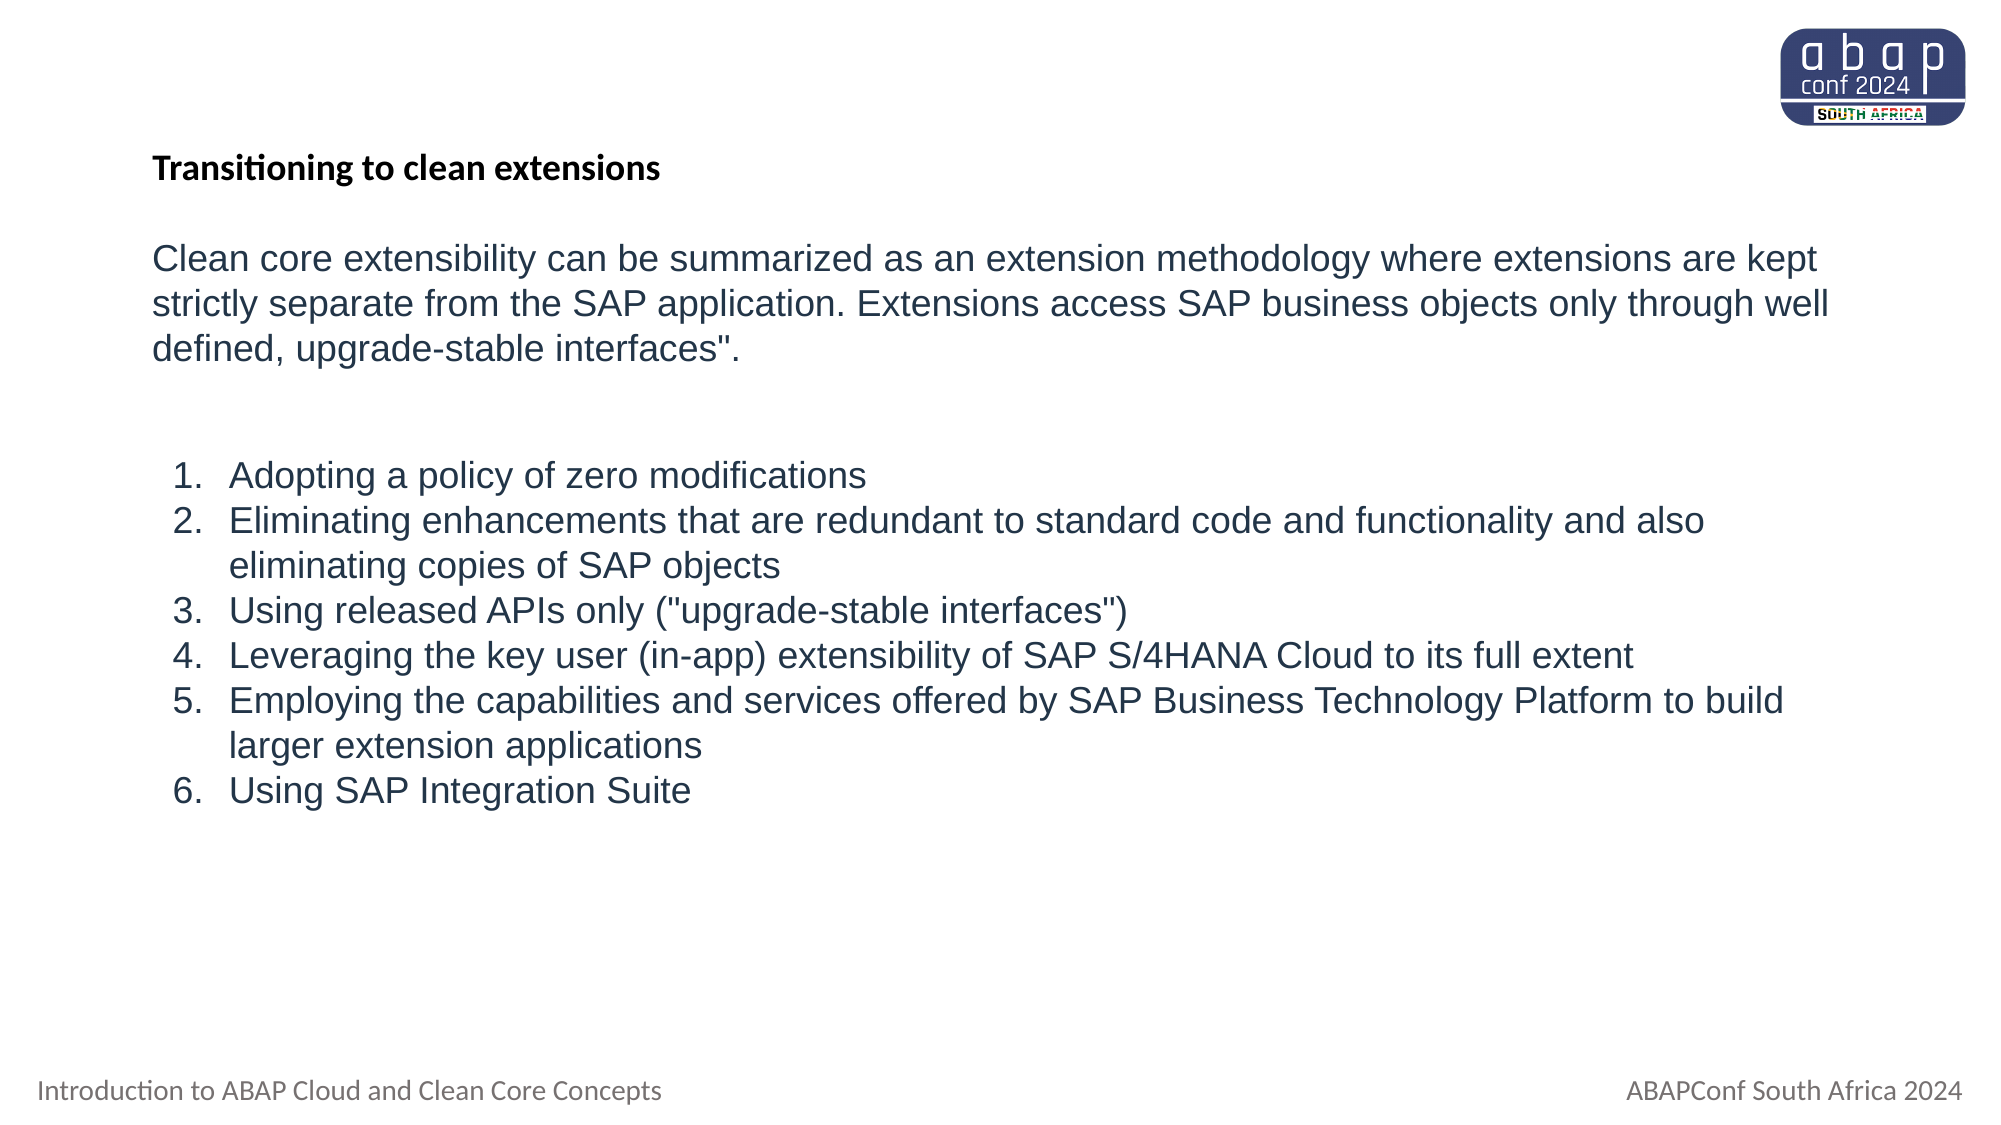

# Transitioning to clean extensions
Clean core extensibility can be summarized as an extension methodology where extensions are kept strictly separate from the SAP application. Extensions access SAP business objects only through well defined, upgrade-stable interfaces".
Adopting a policy of zero modifications​
Eliminating enhancements that are redundant to standard code and functionality and also eliminating copies of SAP objects​
Using released APIs only ("upgrade-stable interfaces")​
Leveraging the key user (in-app) extensibility of SAP S/4HANA Cloud to its full extent​
Employing the capabilities and services offered by SAP Business Technology Platform to build larger extension applications​
Using SAP Integration Suite​
Introduction to ABAP Cloud and Clean Core Concepts